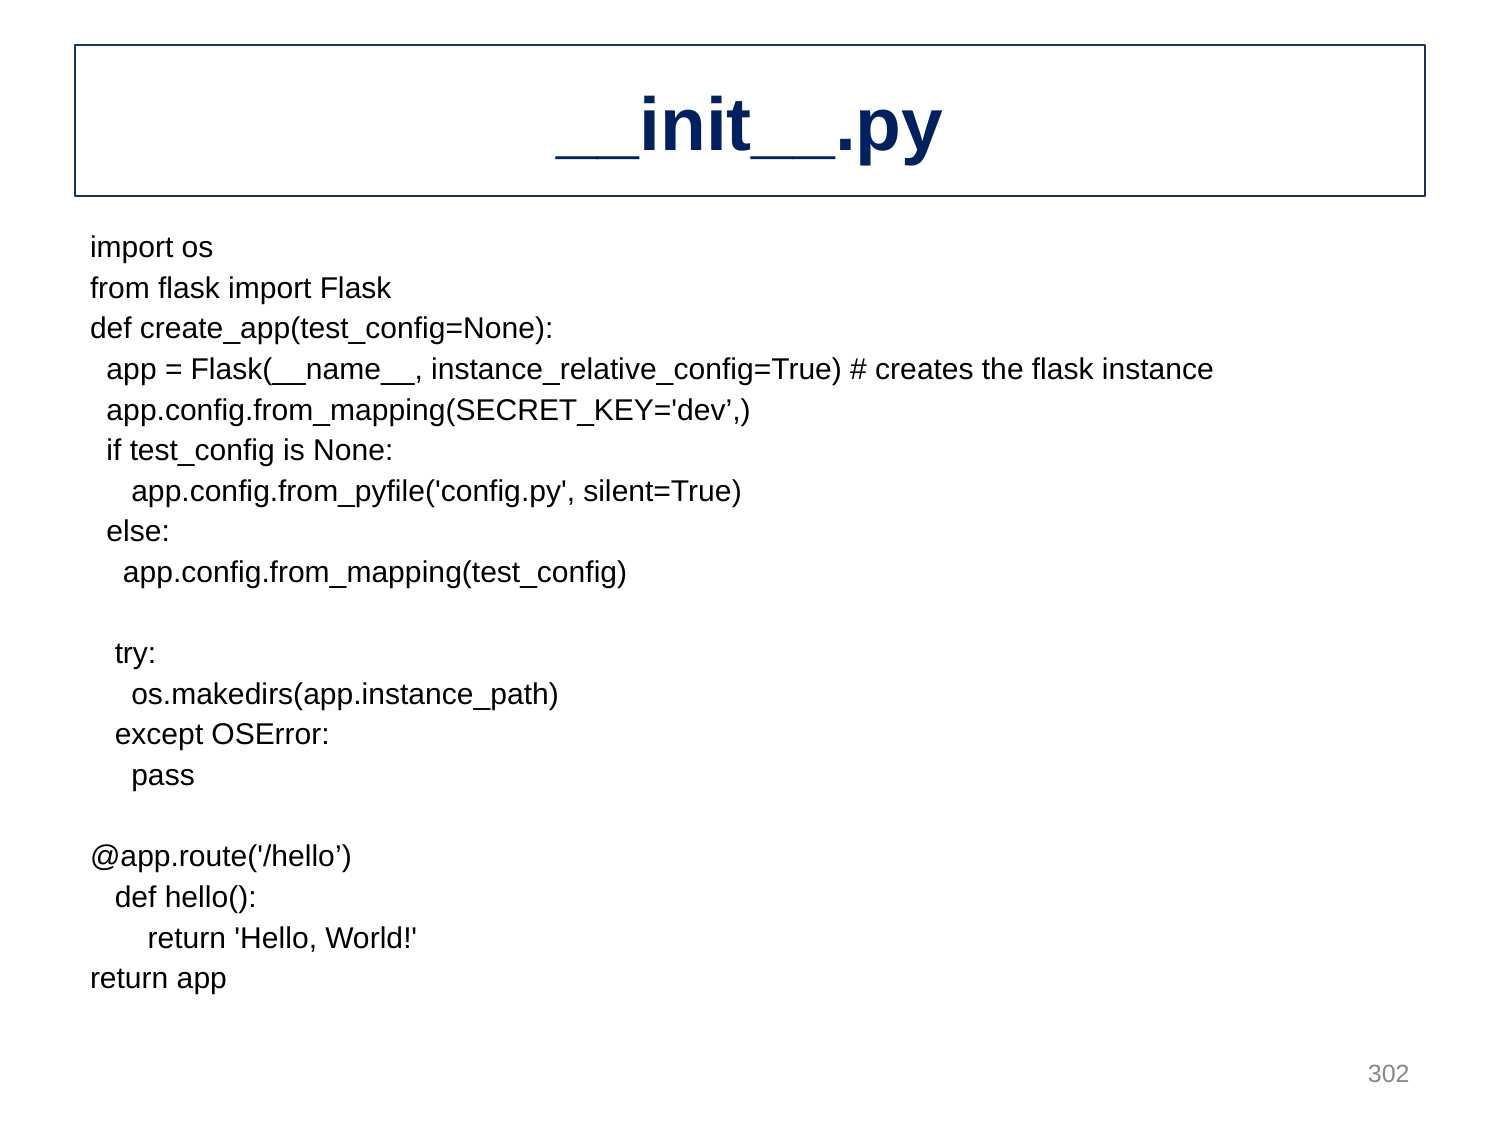

# __init__.py
import os
from flask import Flask
def create_app(test_config=None):
  app = Flask(__name__, instance_relative_config=True) # creates the flask instance
  app.config.from_mapping(SECRET_KEY='dev’,)
  if test_config is None:
     app.config.from_pyfile('config.py', silent=True)
  else:
    app.config.from_mapping(test_config)

   try:
     os.makedirs(app.instance_path)
   except OSError:
     pass

@app.route('/hello’)
   def hello():
       return 'Hello, World!'
return app

302